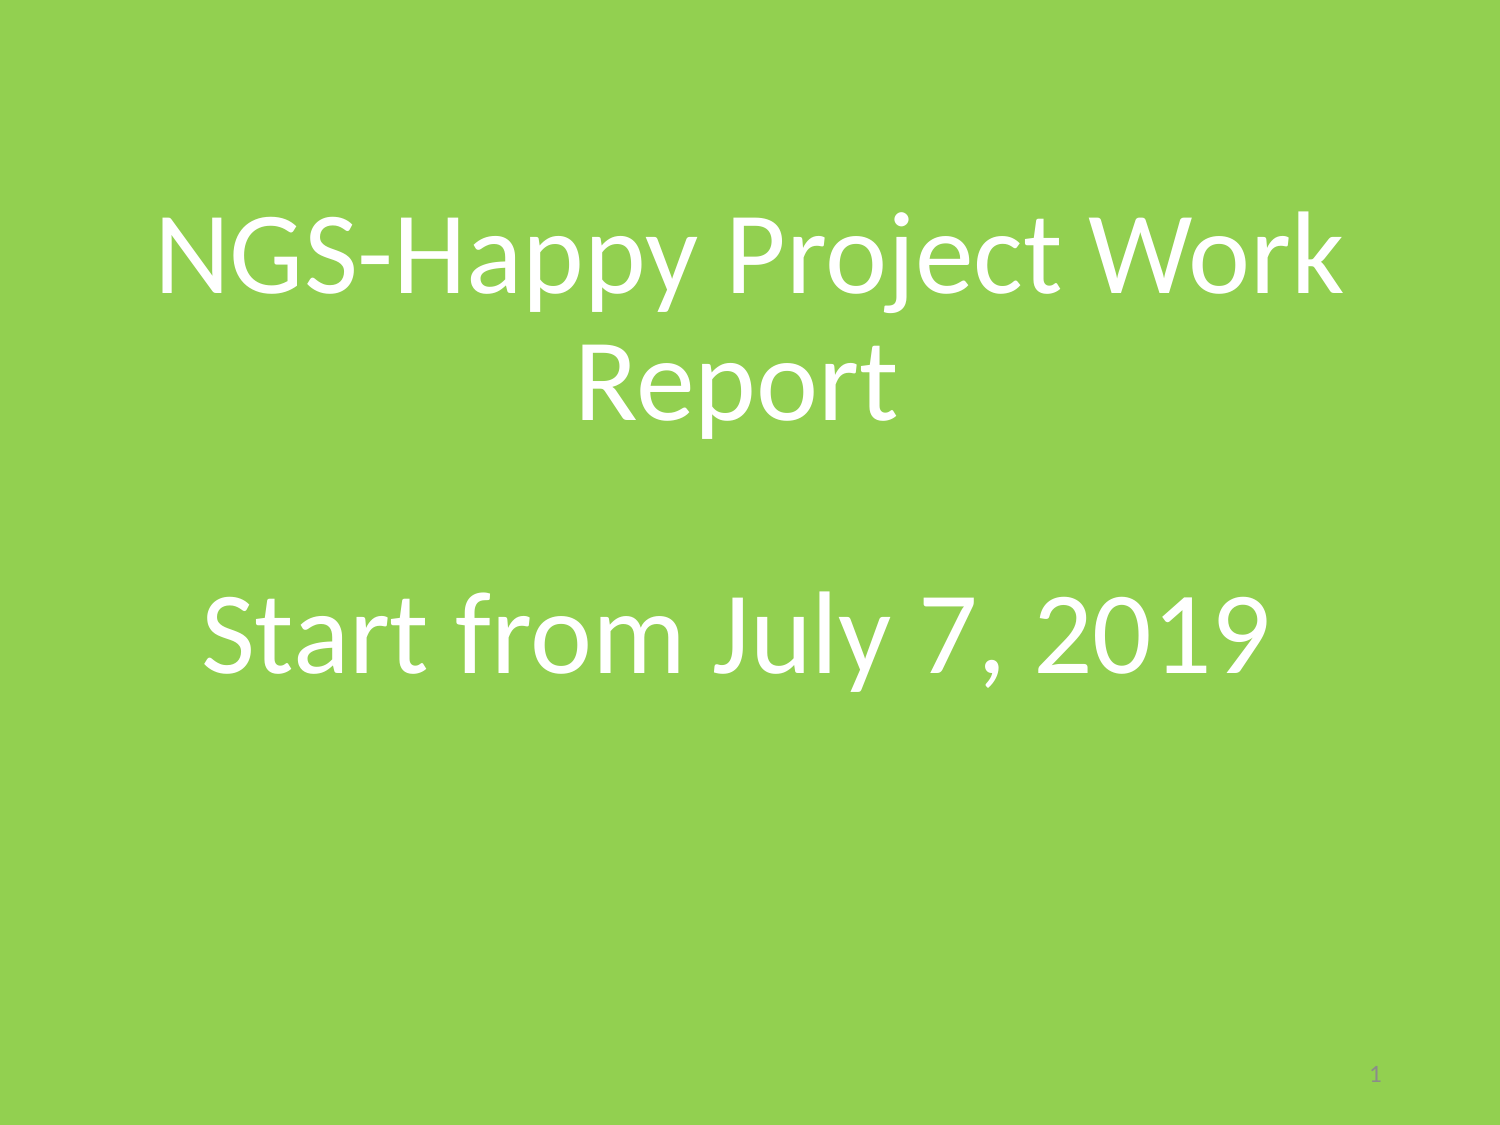

# NGS-Happy Project Work Report Start from July 7, 2019

1